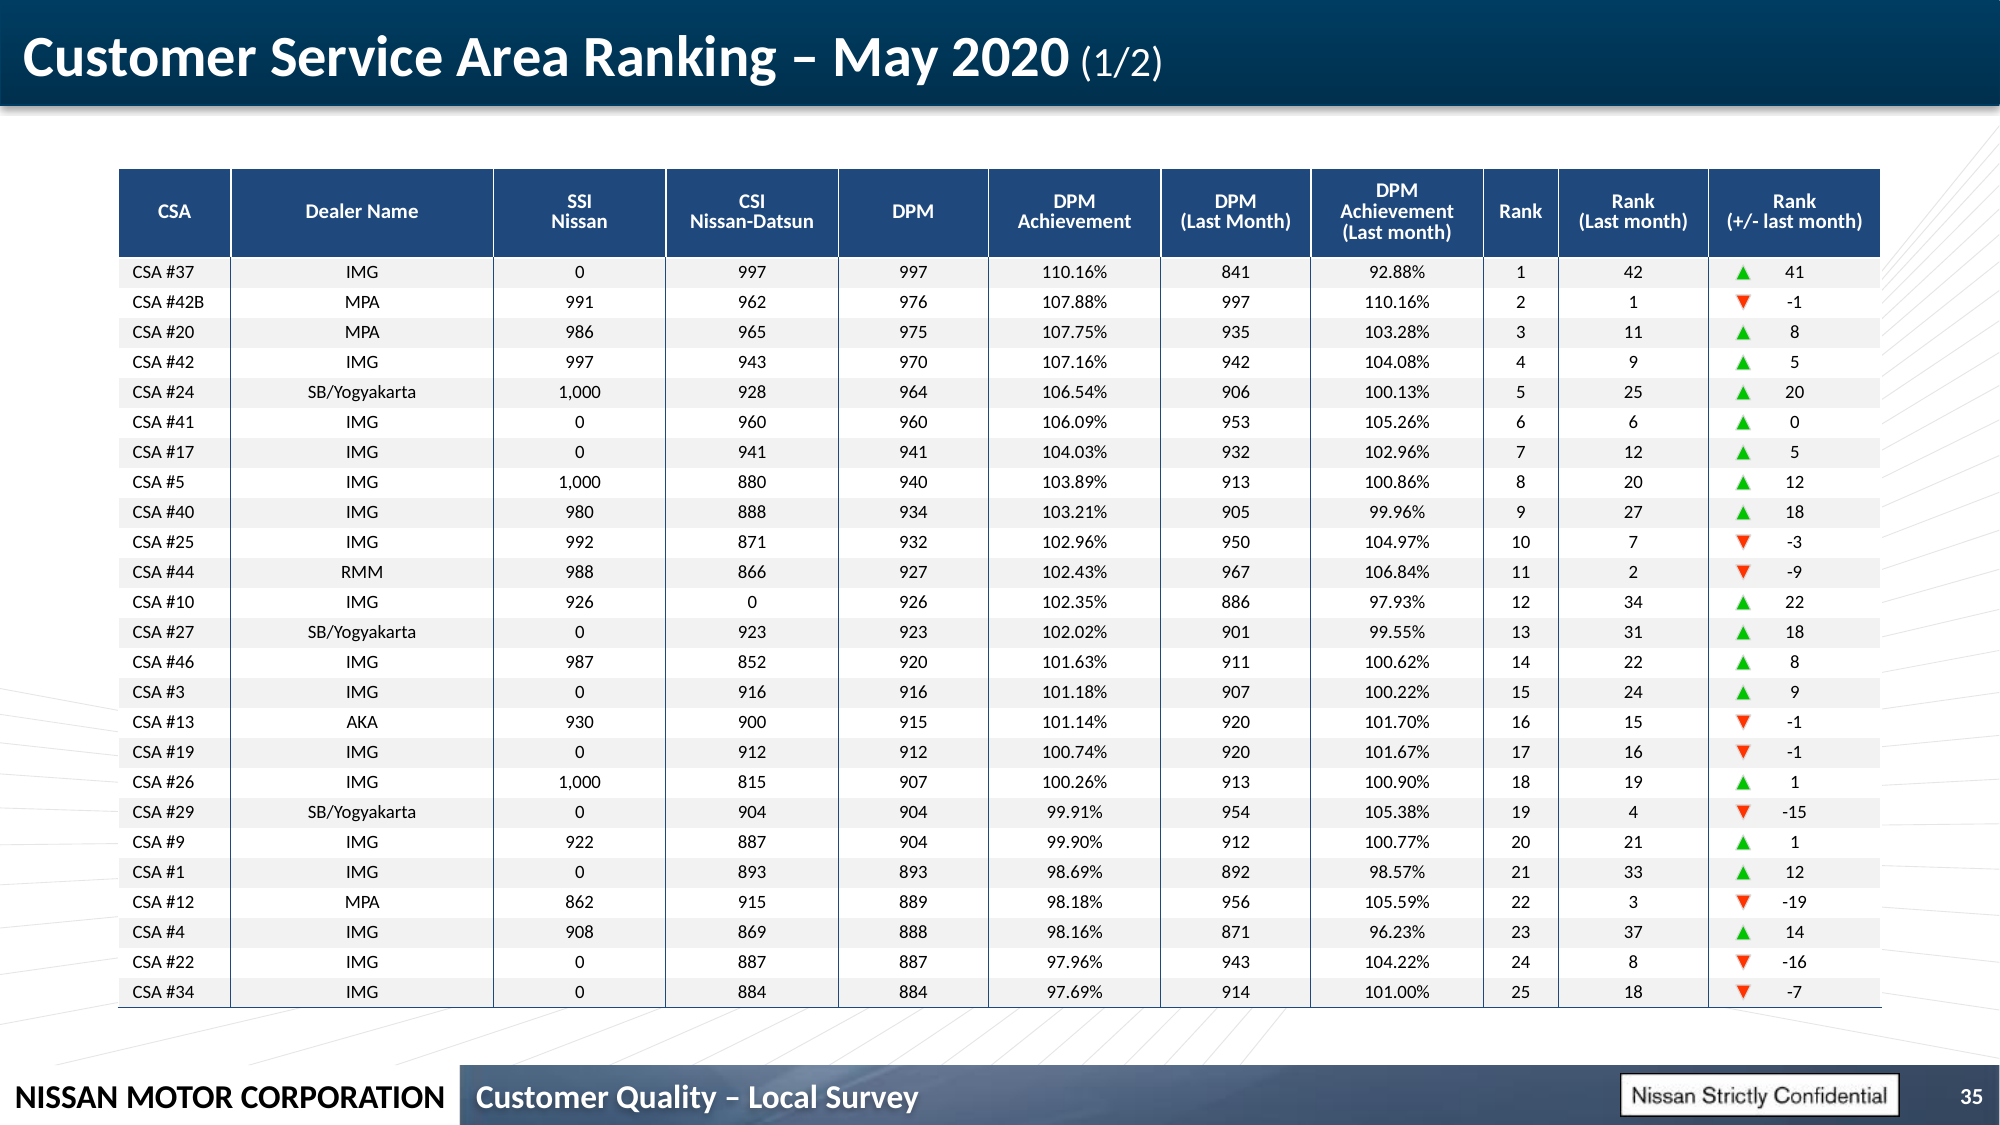

# Customer Service Area Ranking – May 2020 (1/2)
| CSA | Dealer Name | SSI Nissan | CSI Nissan-Datsun | DPM | DPM Achievement | DPM (Last Month) | DPM Achievement (Last month) | Rank | Rank (Last month) | Rank (+/- last month) |
| --- | --- | --- | --- | --- | --- | --- | --- | --- | --- | --- |
| CSA #37 | IMG | 0 | 997 | 997 | 110.16% | 841 | 92.88% | 1 | 42 | 41 |
| CSA #42B | MPA | 991 | 962 | 976 | 107.88% | 997 | 110.16% | 2 | 1 | -1 |
| CSA #20 | MPA | 986 | 965 | 975 | 107.75% | 935 | 103.28% | 3 | 11 | 8 |
| CSA #42 | IMG | 997 | 943 | 970 | 107.16% | 942 | 104.08% | 4 | 9 | 5 |
| CSA #24 | SB/Yogyakarta | 1,000 | 928 | 964 | 106.54% | 906 | 100.13% | 5 | 25 | 20 |
| CSA #41 | IMG | 0 | 960 | 960 | 106.09% | 953 | 105.26% | 6 | 6 | 0 |
| CSA #17 | IMG | 0 | 941 | 941 | 104.03% | 932 | 102.96% | 7 | 12 | 5 |
| CSA #5 | IMG | 1,000 | 880 | 940 | 103.89% | 913 | 100.86% | 8 | 20 | 12 |
| CSA #40 | IMG | 980 | 888 | 934 | 103.21% | 905 | 99.96% | 9 | 27 | 18 |
| CSA #25 | IMG | 992 | 871 | 932 | 102.96% | 950 | 104.97% | 10 | 7 | -3 |
| CSA #44 | RMM | 988 | 866 | 927 | 102.43% | 967 | 106.84% | 11 | 2 | -9 |
| CSA #10 | IMG | 926 | 0 | 926 | 102.35% | 886 | 97.93% | 12 | 34 | 22 |
| CSA #27 | SB/Yogyakarta | 0 | 923 | 923 | 102.02% | 901 | 99.55% | 13 | 31 | 18 |
| CSA #46 | IMG | 987 | 852 | 920 | 101.63% | 911 | 100.62% | 14 | 22 | 8 |
| CSA #3 | IMG | 0 | 916 | 916 | 101.18% | 907 | 100.22% | 15 | 24 | 9 |
| CSA #13 | AKA | 930 | 900 | 915 | 101.14% | 920 | 101.70% | 16 | 15 | -1 |
| CSA #19 | IMG | 0 | 912 | 912 | 100.74% | 920 | 101.67% | 17 | 16 | -1 |
| CSA #26 | IMG | 1,000 | 815 | 907 | 100.26% | 913 | 100.90% | 18 | 19 | 1 |
| CSA #29 | SB/Yogyakarta | 0 | 904 | 904 | 99.91% | 954 | 105.38% | 19 | 4 | -15 |
| CSA #9 | IMG | 922 | 887 | 904 | 99.90% | 912 | 100.77% | 20 | 21 | 1 |
| CSA #1 | IMG | 0 | 893 | 893 | 98.69% | 892 | 98.57% | 21 | 33 | 12 |
| CSA #12 | MPA | 862 | 915 | 889 | 98.18% | 956 | 105.59% | 22 | 3 | -19 |
| CSA #4 | IMG | 908 | 869 | 888 | 98.16% | 871 | 96.23% | 23 | 37 | 14 |
| CSA #22 | IMG | 0 | 887 | 887 | 97.96% | 943 | 104.22% | 24 | 8 | -16 |
| CSA #34 | IMG | 0 | 884 | 884 | 97.69% | 914 | 101.00% | 25 | 18 | -7 |

35